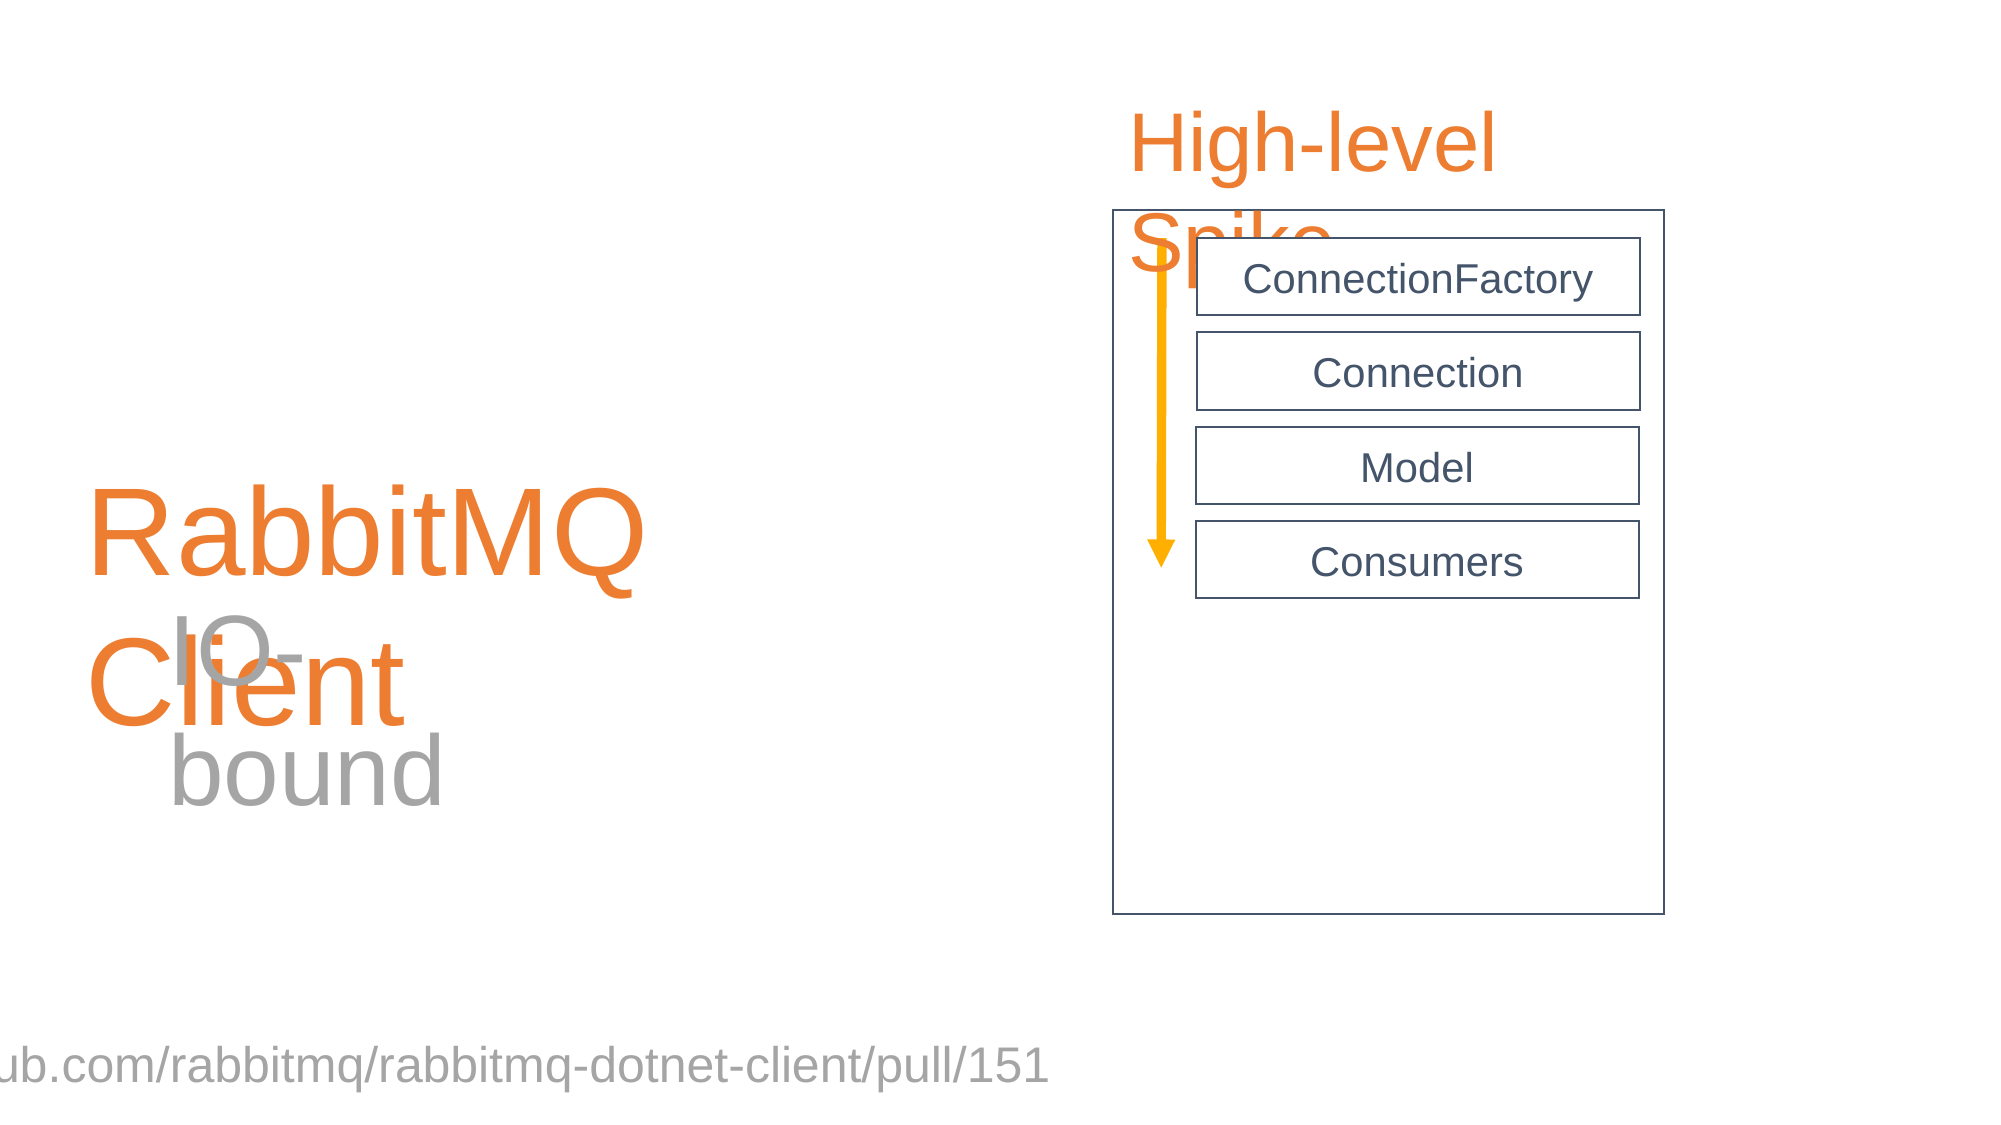

High-level Spike

ConnectionFactory
Connection
Model
RabbitMQ Client
Consumers
IO-bound
github.com/rabbitmq/rabbitmq-dotnet-client/pull/151